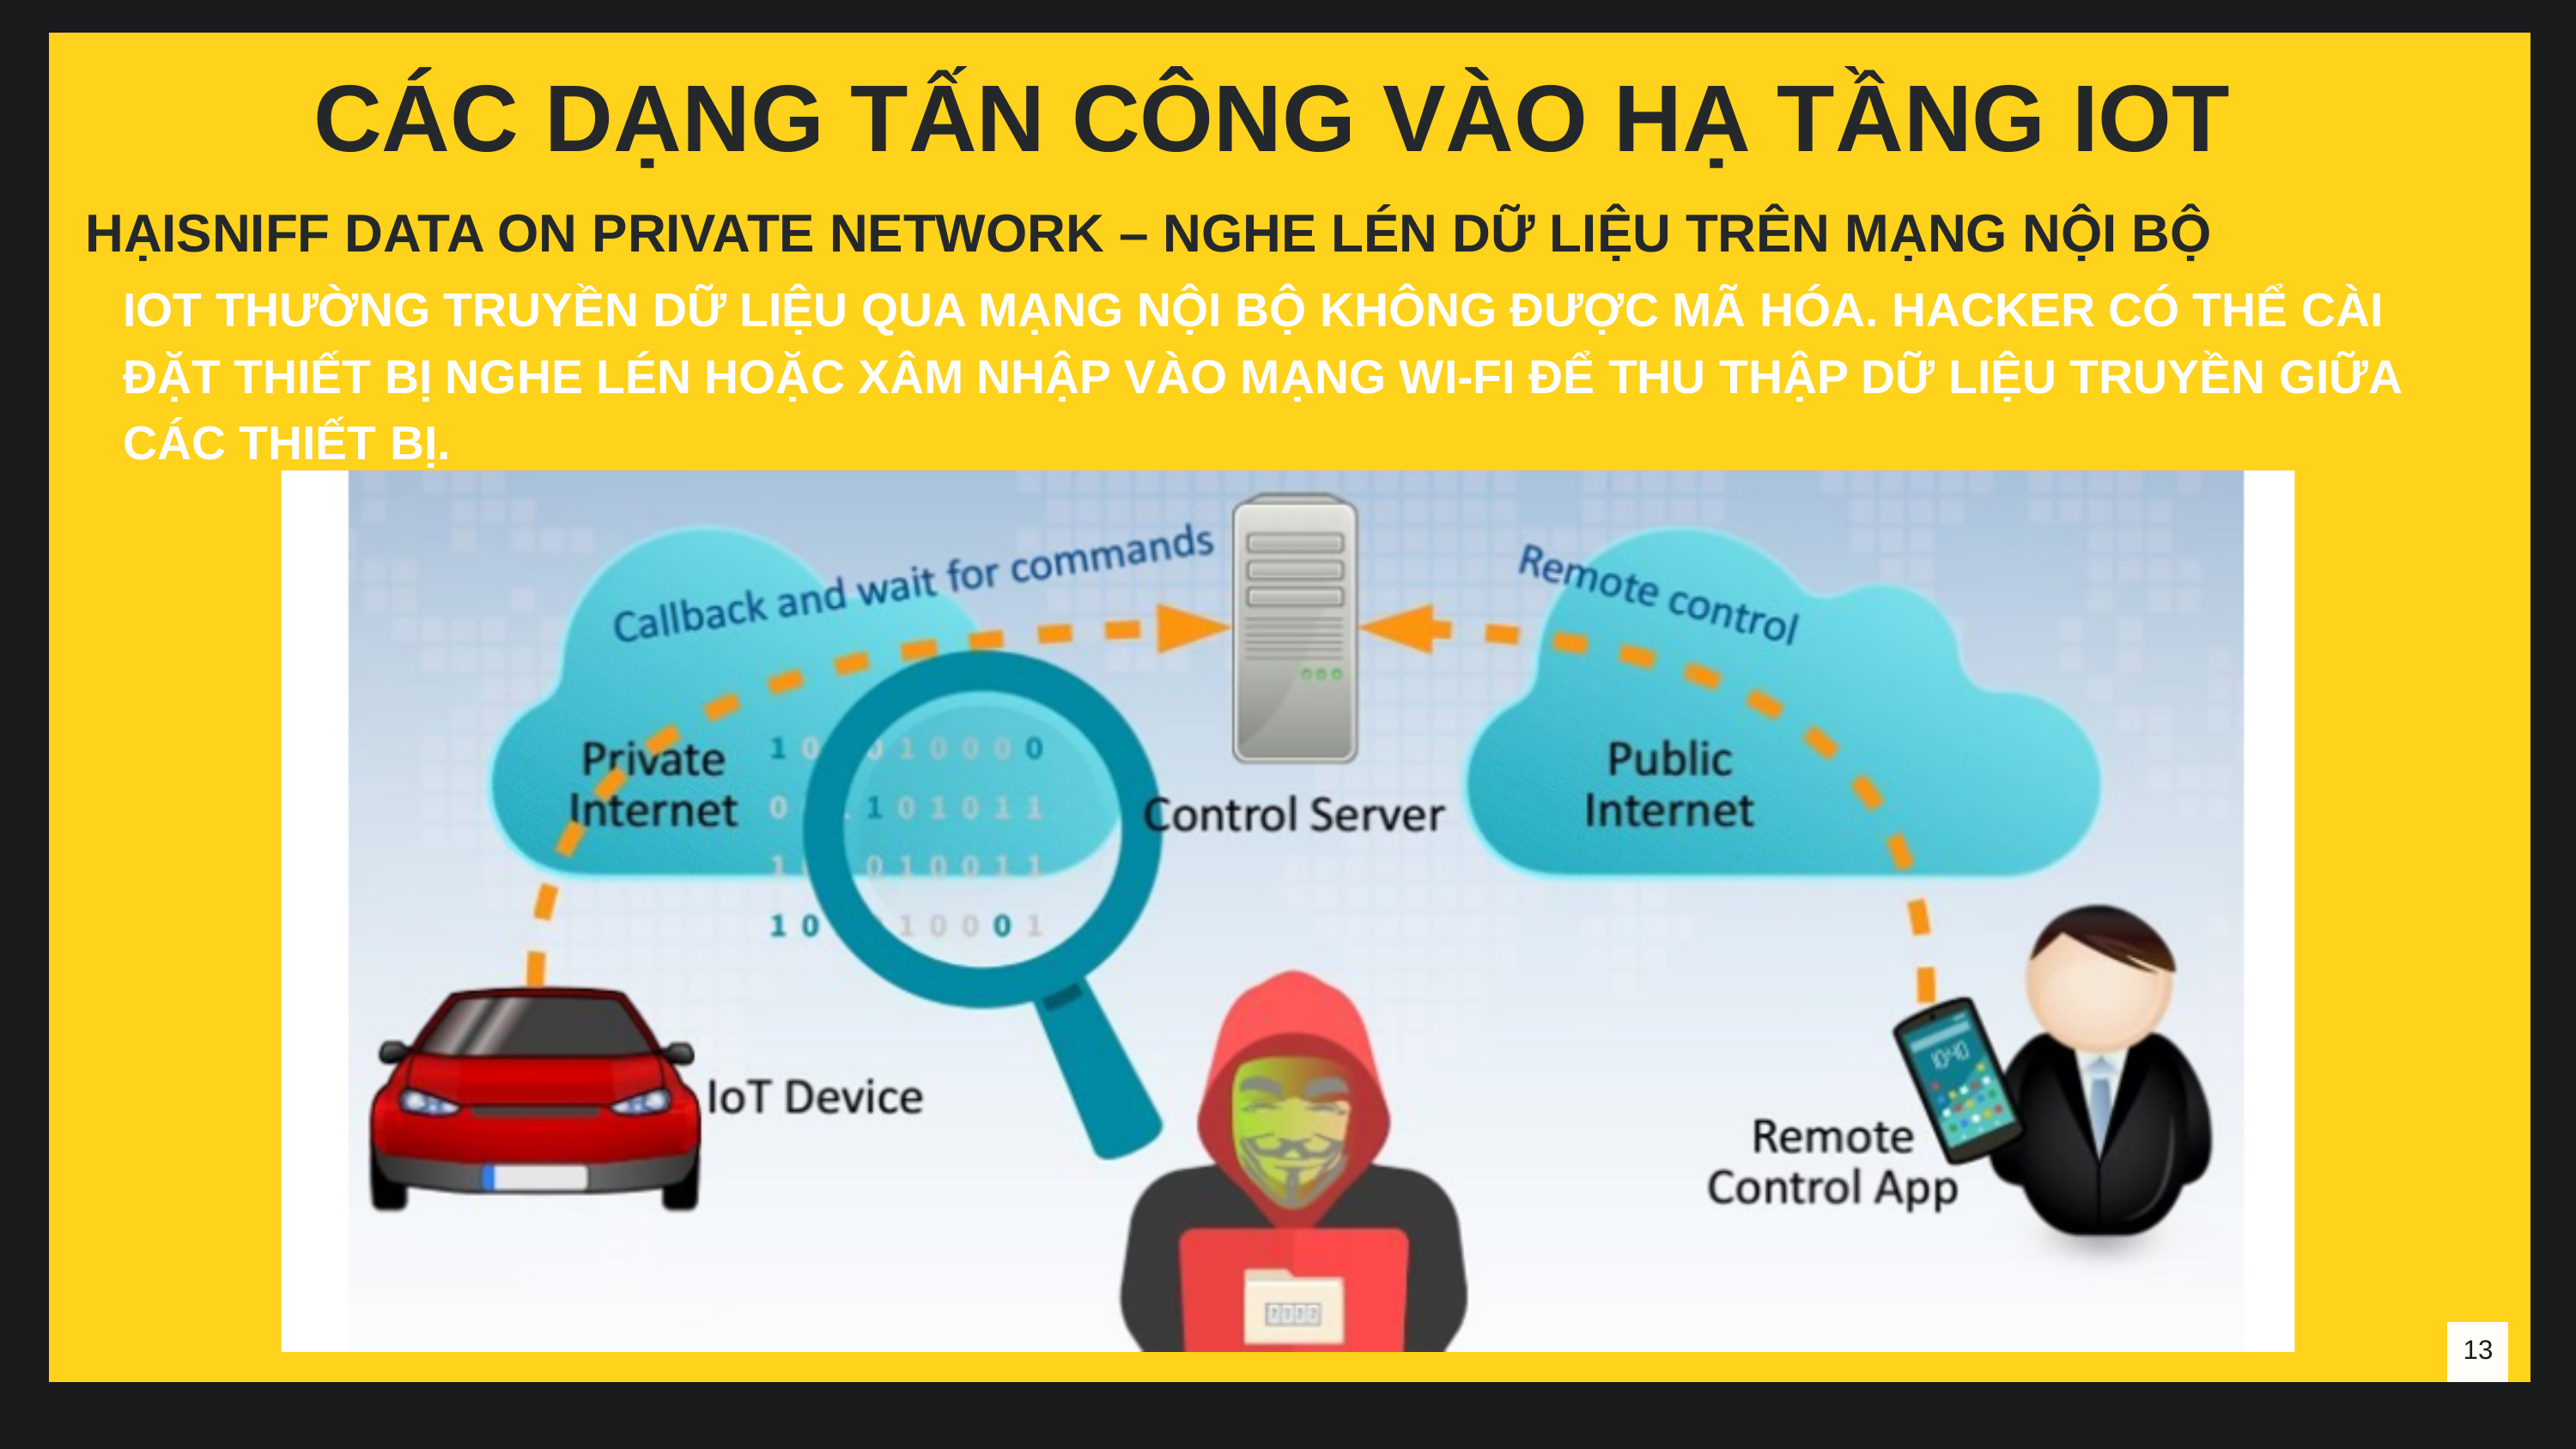

CÁC DẠNG TẤN CÔNG VÀO HẠ TẦNG IOT
 HẠISNIFF DATA ON PRIVATE NETWORK – NGHE LÉN DỮ LIỆU TRÊN MẠNG NỘI BỘ
IOT THƯỜNG TRUYỀN DỮ LIỆU QUA MẠNG NỘI BỘ KHÔNG ĐƯỢC MÃ HÓA. HACKER CÓ THỂ CÀI ĐẶT THIẾT BỊ NGHE LÉN HOẶC XÂM NHẬP VÀO MẠNG WI-FI ĐỂ THU THẬP DỮ LIỆU TRUYỀN GIỮA CÁC THIẾT BỊ.

13